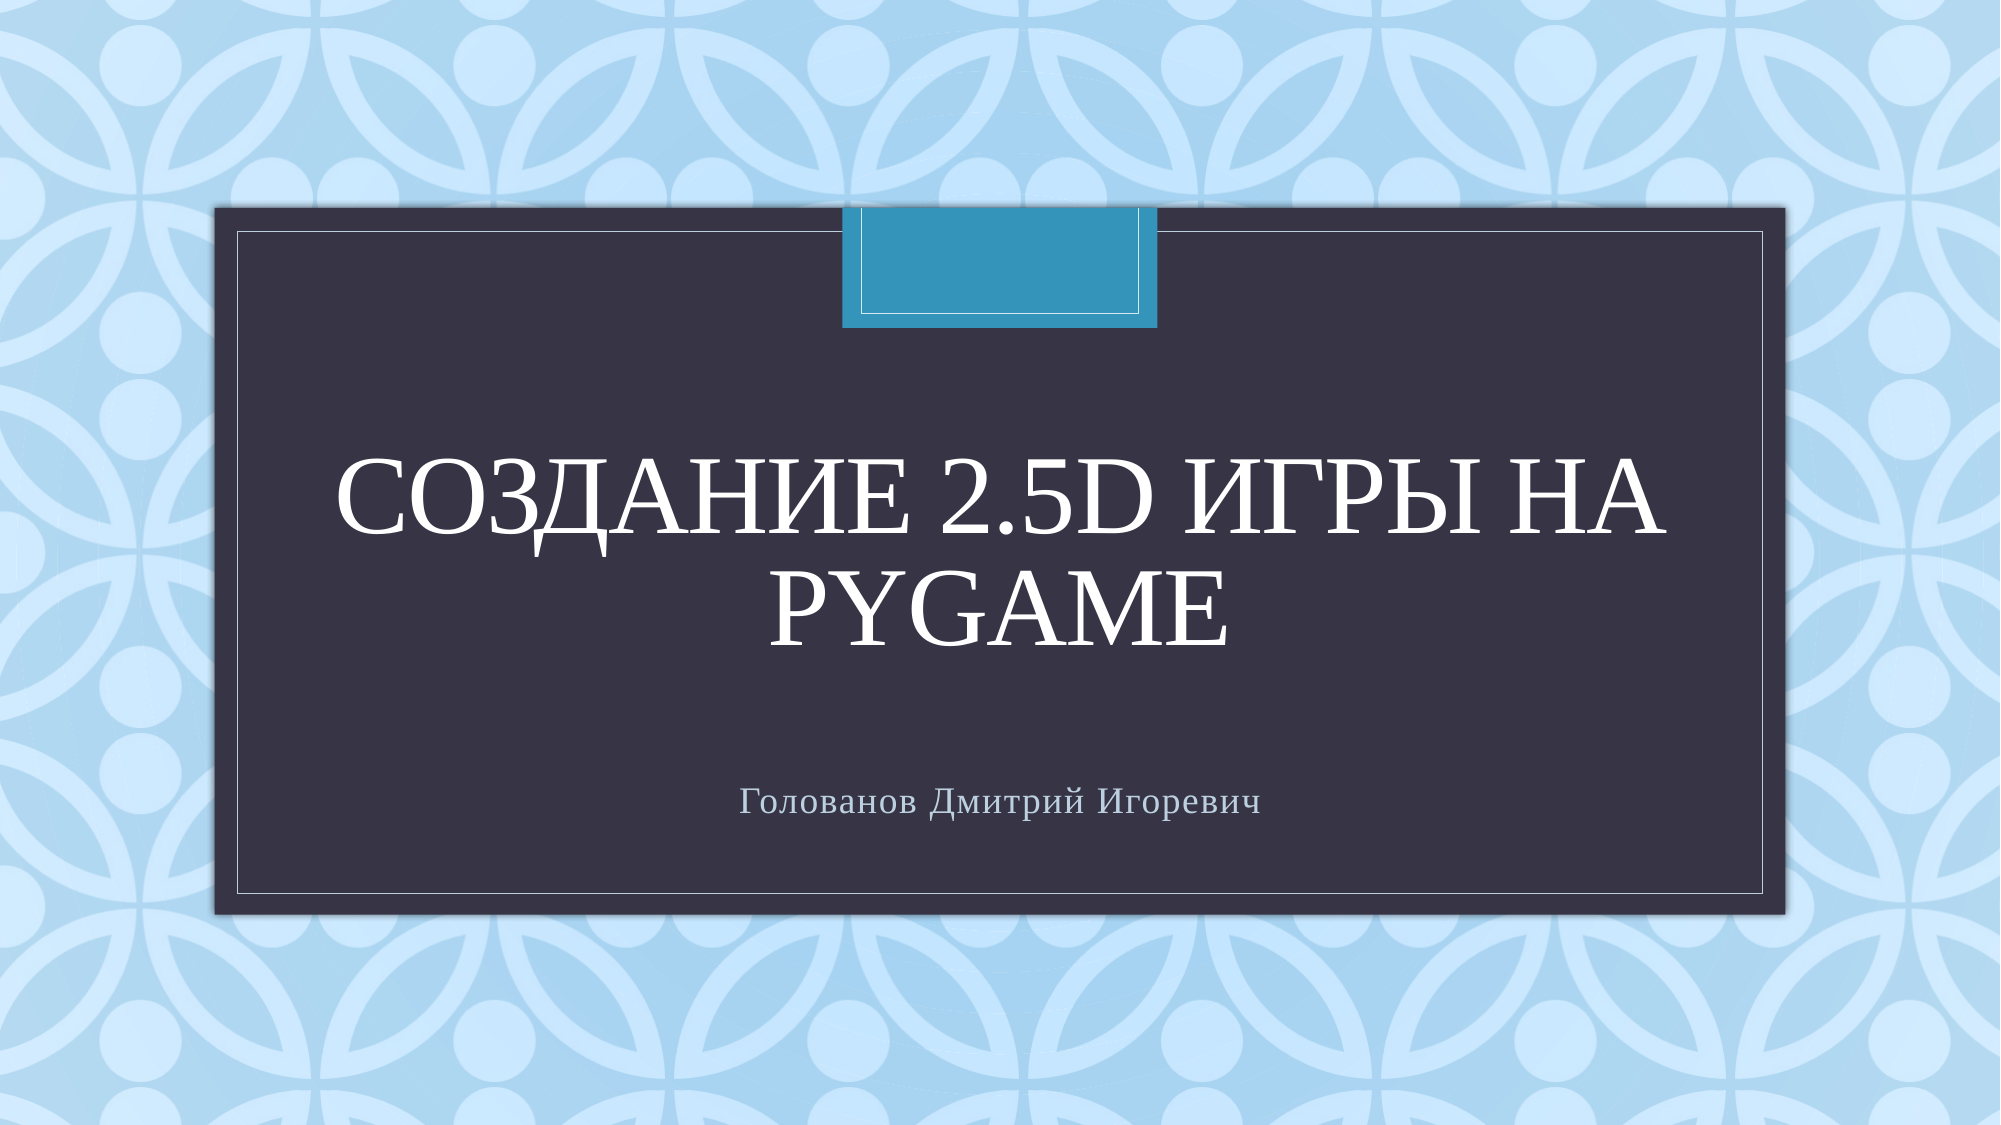

# Создание 2.5D Игры на Pygame
Голованов Дмитрий Игоревич